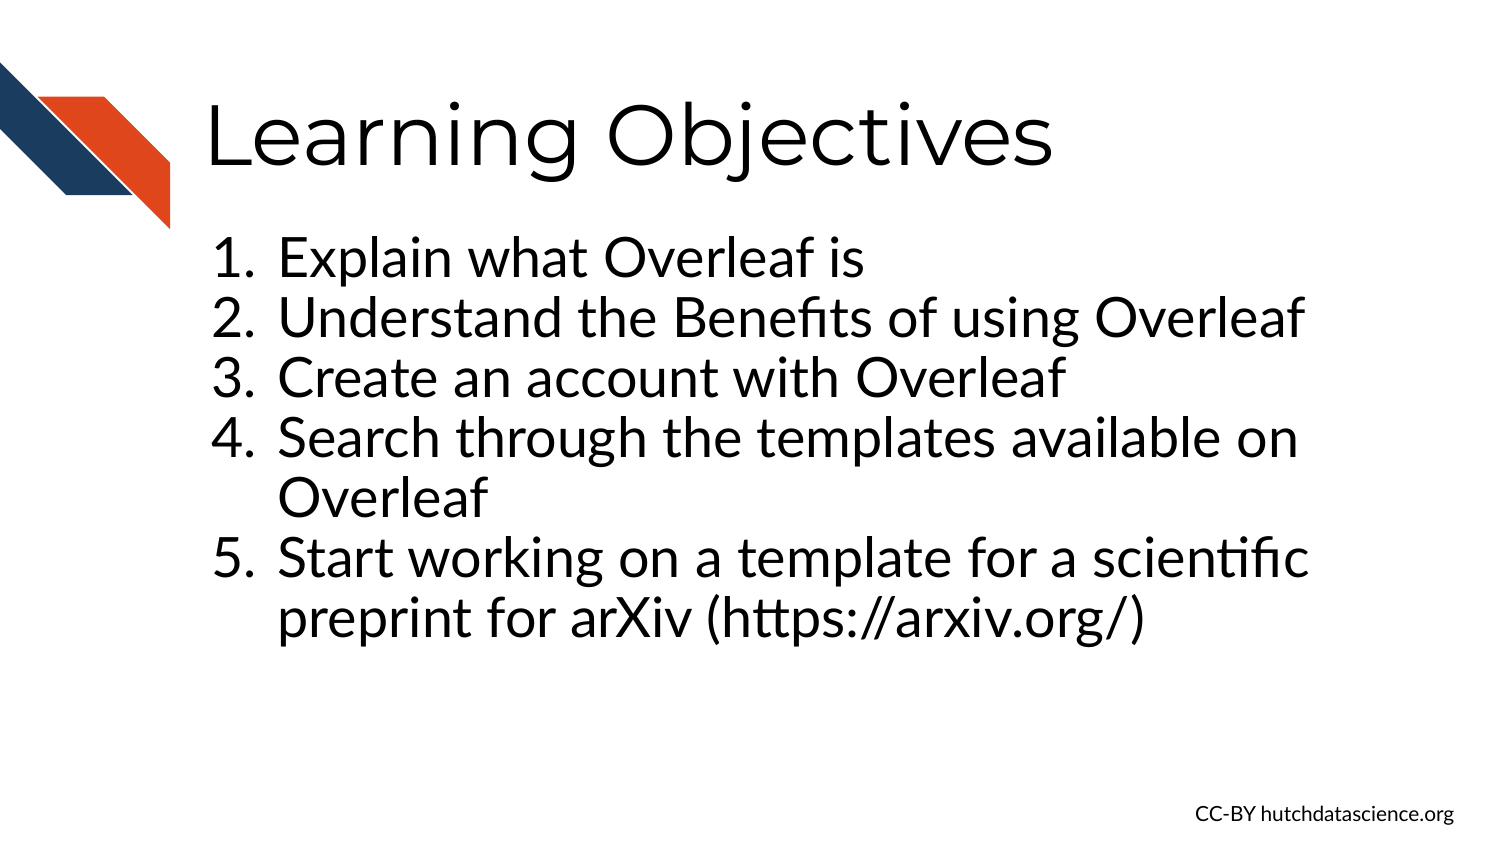

# Learning Objectives

Explain what Overleaf is
Understand the Benefits of using Overleaf
Create an account with Overleaf
Search through the templates available on Overleaf
Start working on a template for a scientific  preprint for arXiv (https://arxiv.org/)